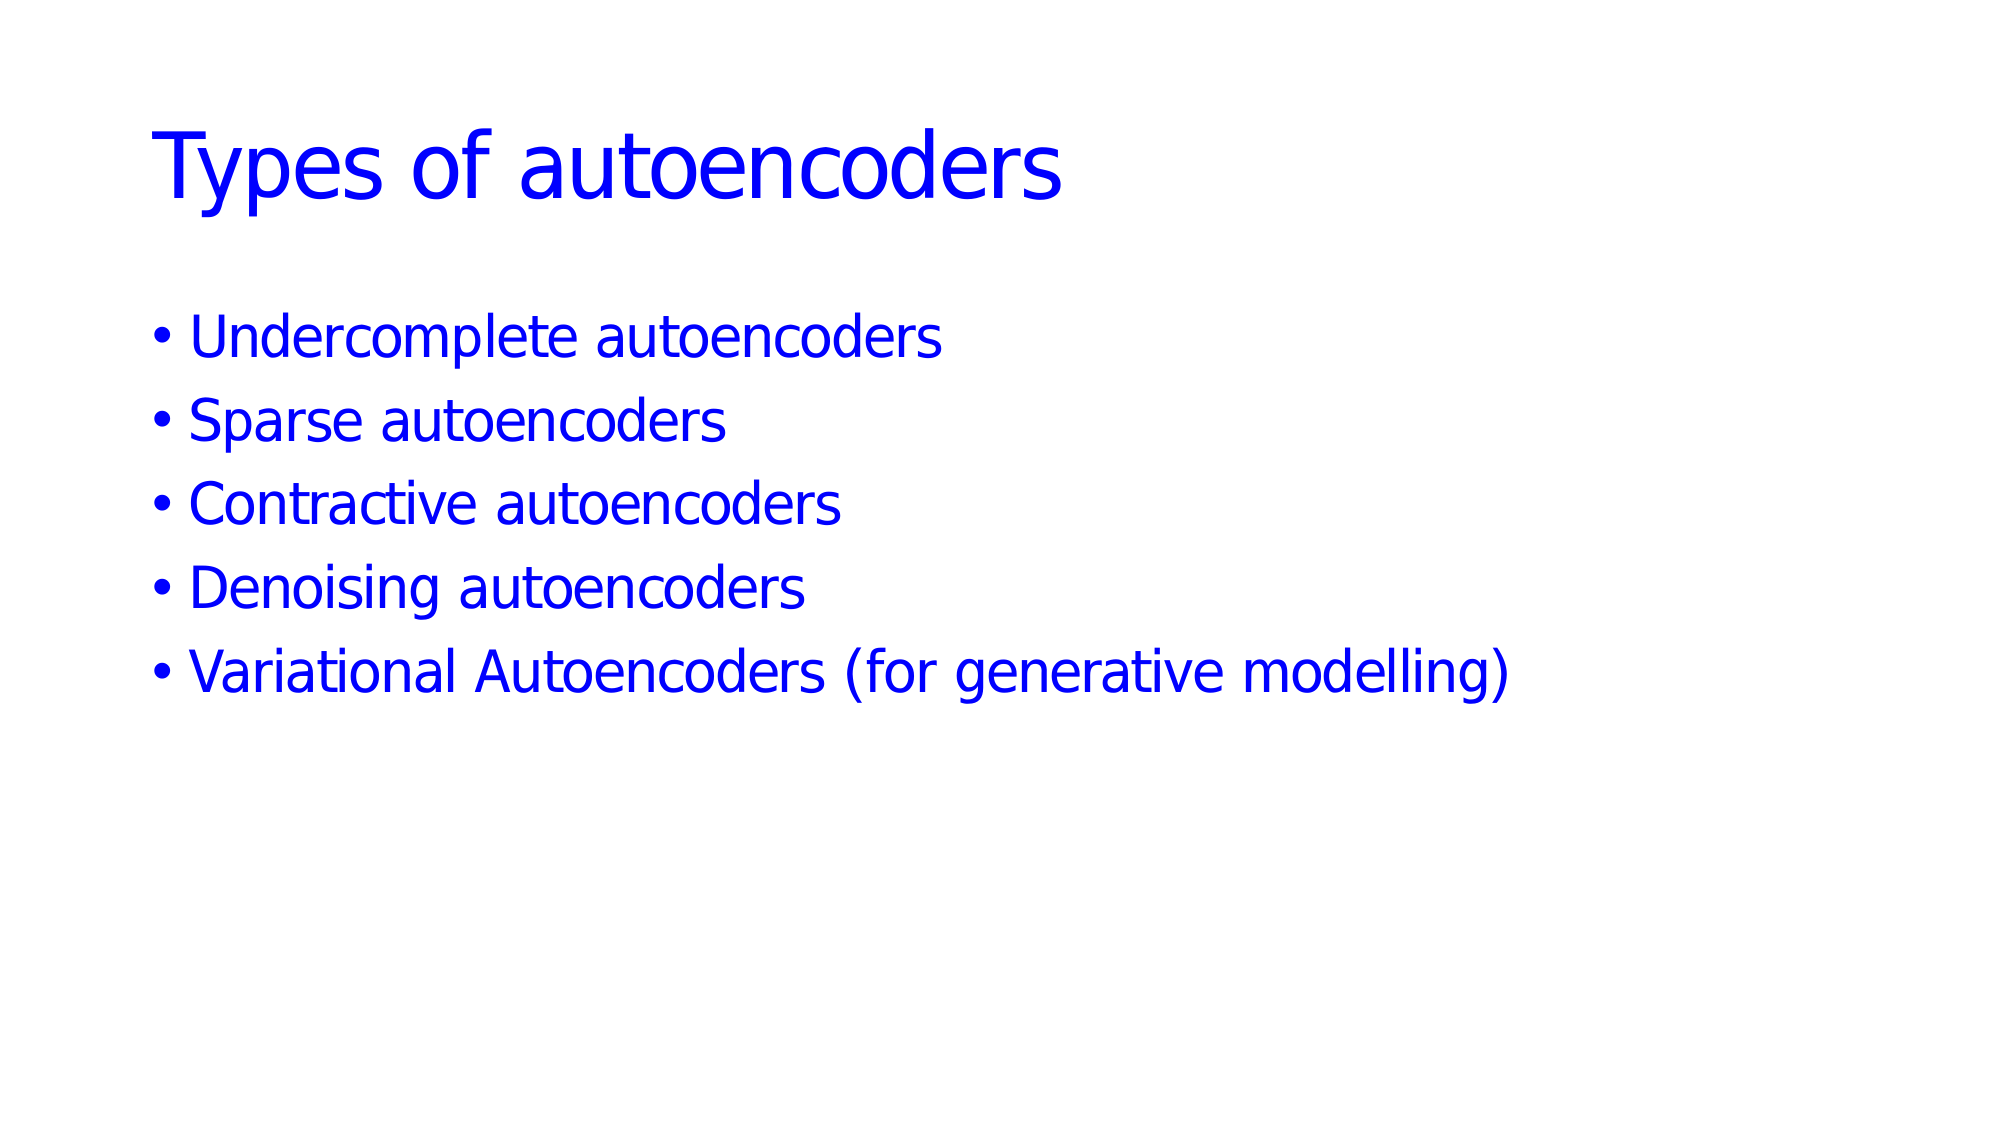

# Types of autoencoders
Undercomplete autoencoders
Sparse autoencoders
Contractive autoencoders
Denoising autoencoders
Variational Autoencoders (for generative modelling)